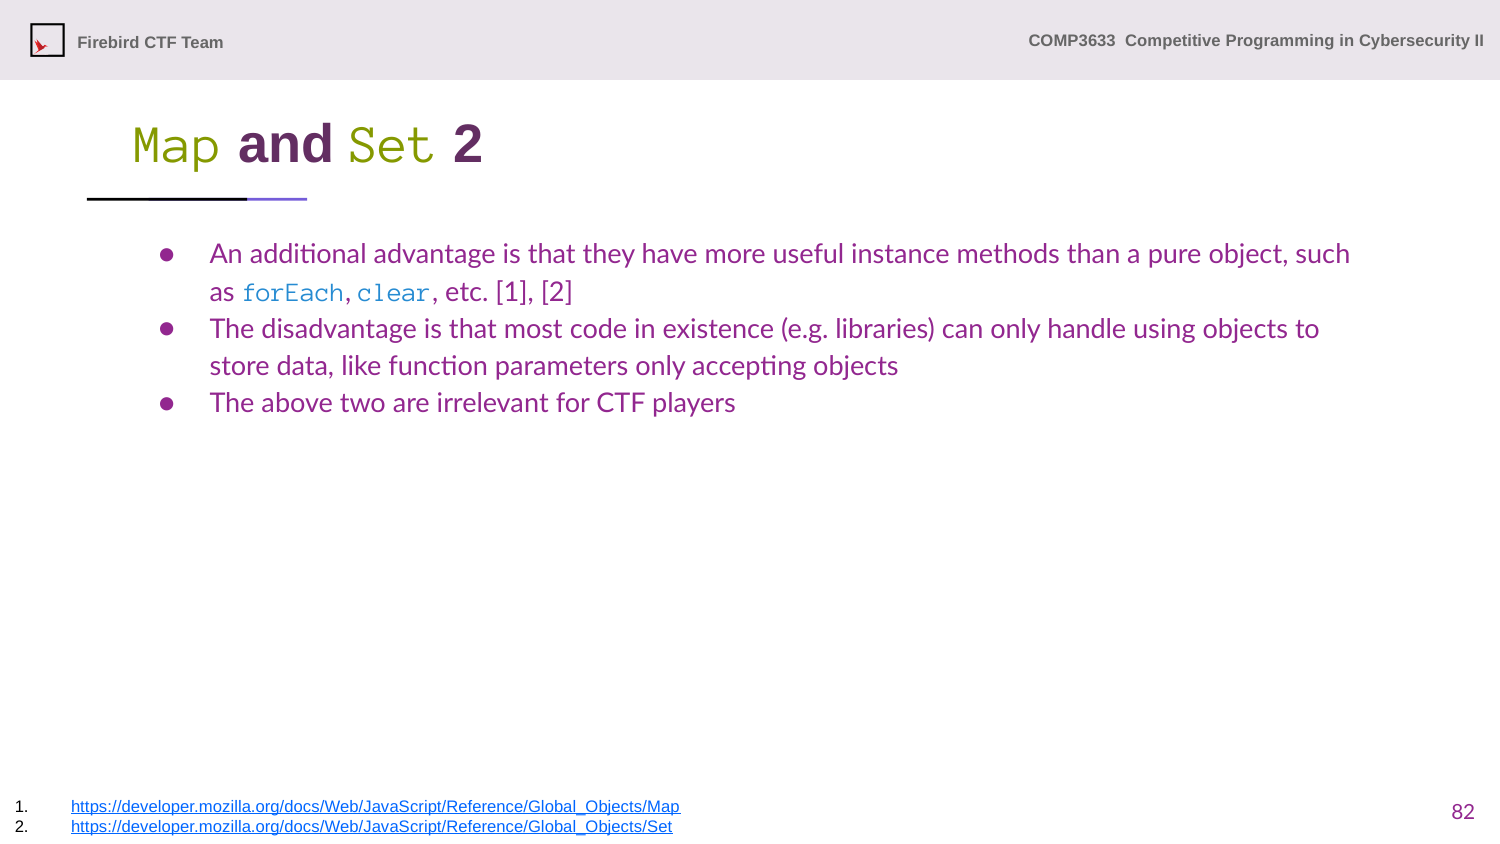

# Map and Set 2
An additional advantage is that they have more useful instance methods than a pure object, such as forEach, clear, etc. [1], [2]
The disadvantage is that most code in existence (e.g. libraries) can only handle using objects to store data, like function parameters only accepting objects
The above two are irrelevant for CTF players
82
https://developer.mozilla.org/docs/Web/JavaScript/Reference/Global_Objects/Map
https://developer.mozilla.org/docs/Web/JavaScript/Reference/Global_Objects/Set